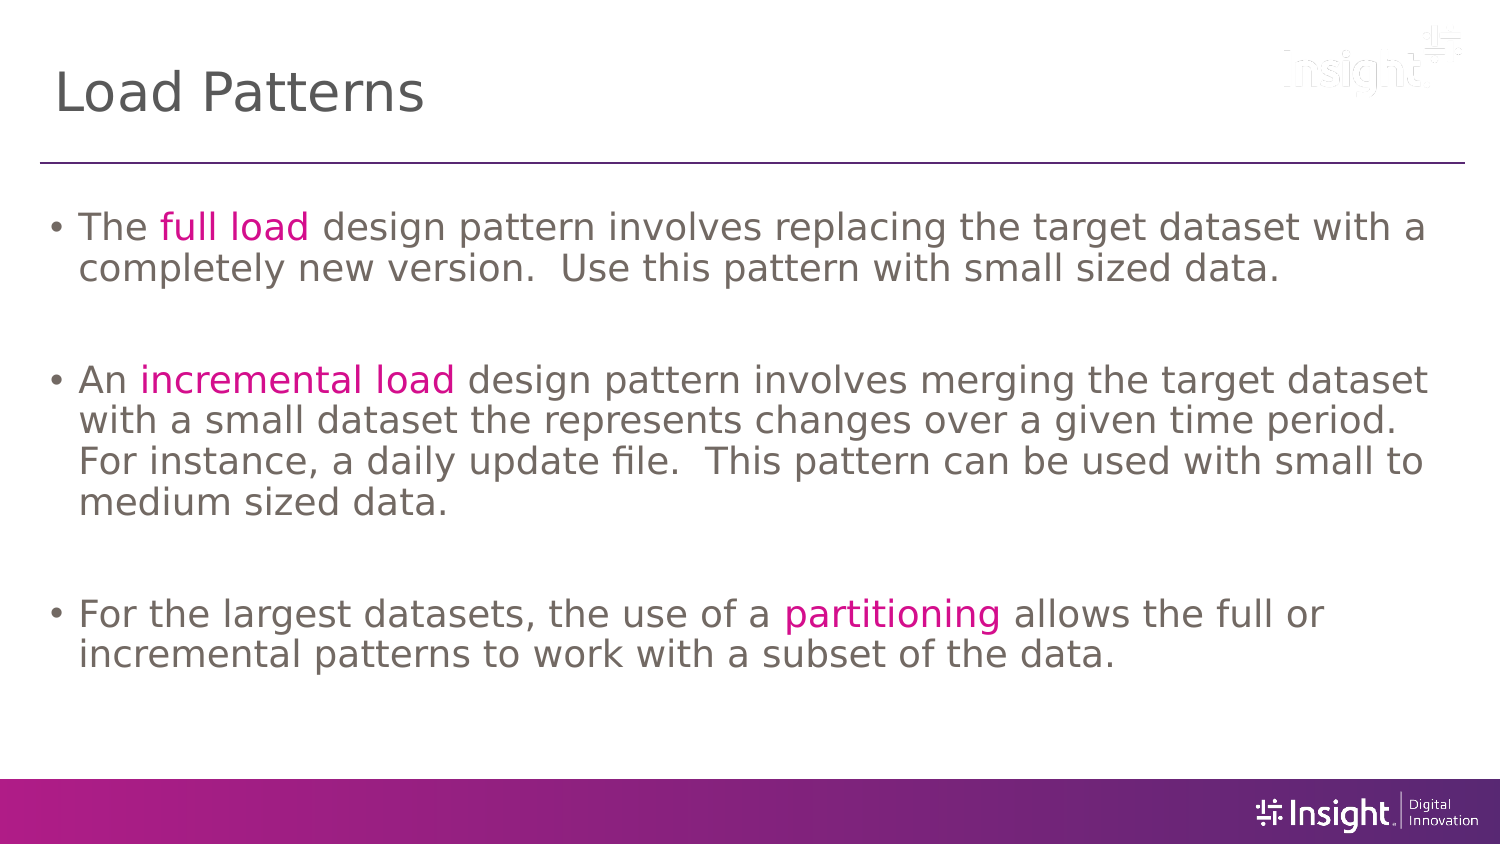

# Load Patterns
The full load design pattern involves replacing the target dataset with a completely new version.  Use this pattern with small sized data.

An incremental load design pattern involves merging the target dataset with a small dataset the represents changes over a given time period.  For instance, a daily update file.  This pattern can be used with small to medium sized data.

For the largest datasets, the use of a partitioning allows the full or incremental patterns to work with a subset of the data.